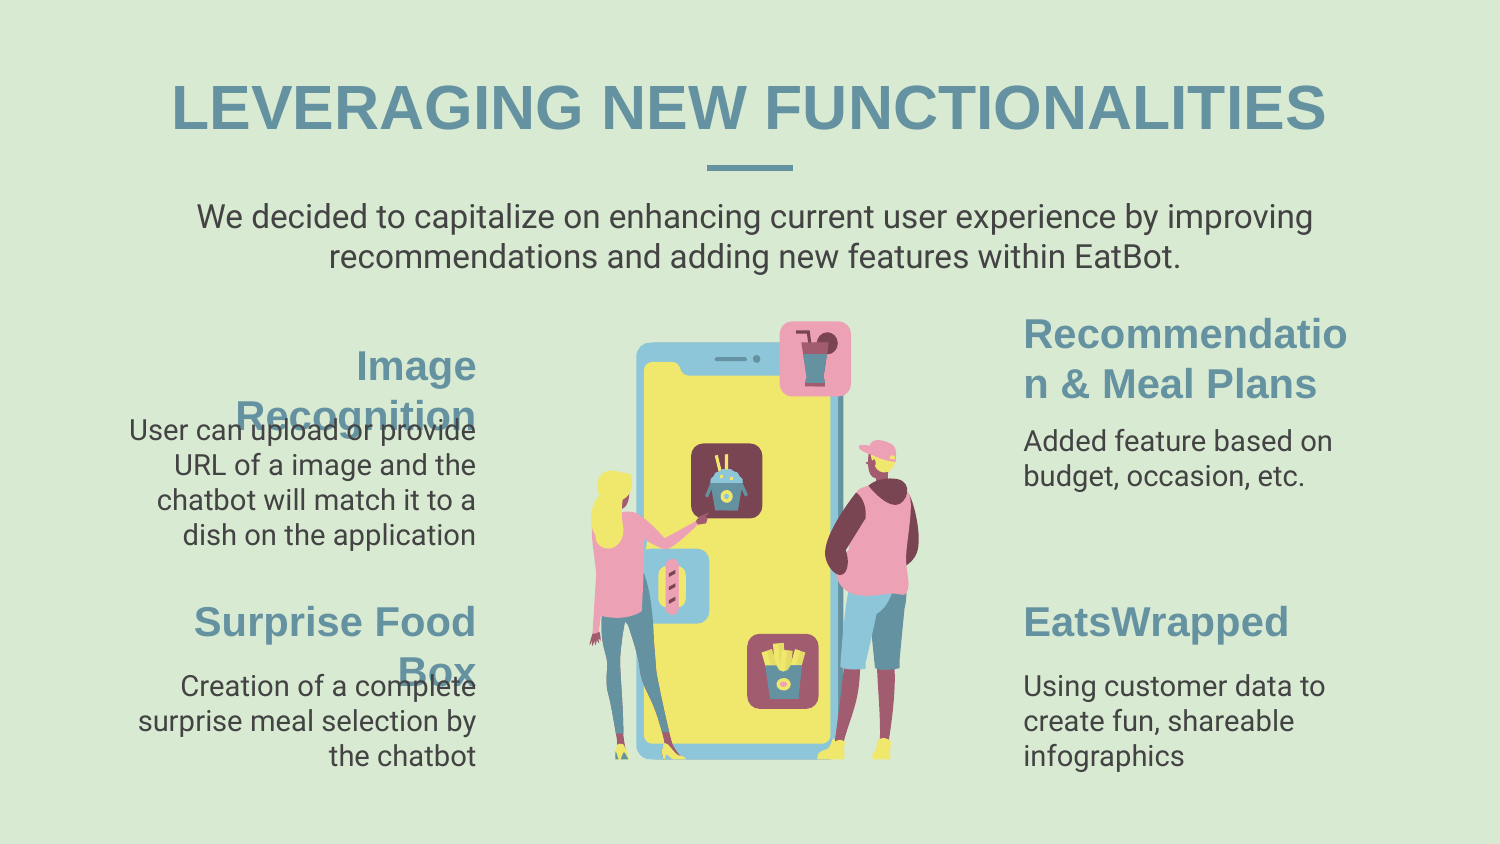

# LEVERAGING NEW FUNCTIONALITIES
We decided to capitalize on enhancing current user experience by improving recommendations and adding new features within EatBot.
Recommendation & Meal Plans

Image Recognition
User can upload or provide URL of a image and the chatbot will match it to a dish on the application
Added feature based on budget, occasion, etc.

Surprise Food Box
EatsWrapped
Creation of a complete surprise meal selection by the chatbot

Using customer data to create fun, shareable infographics